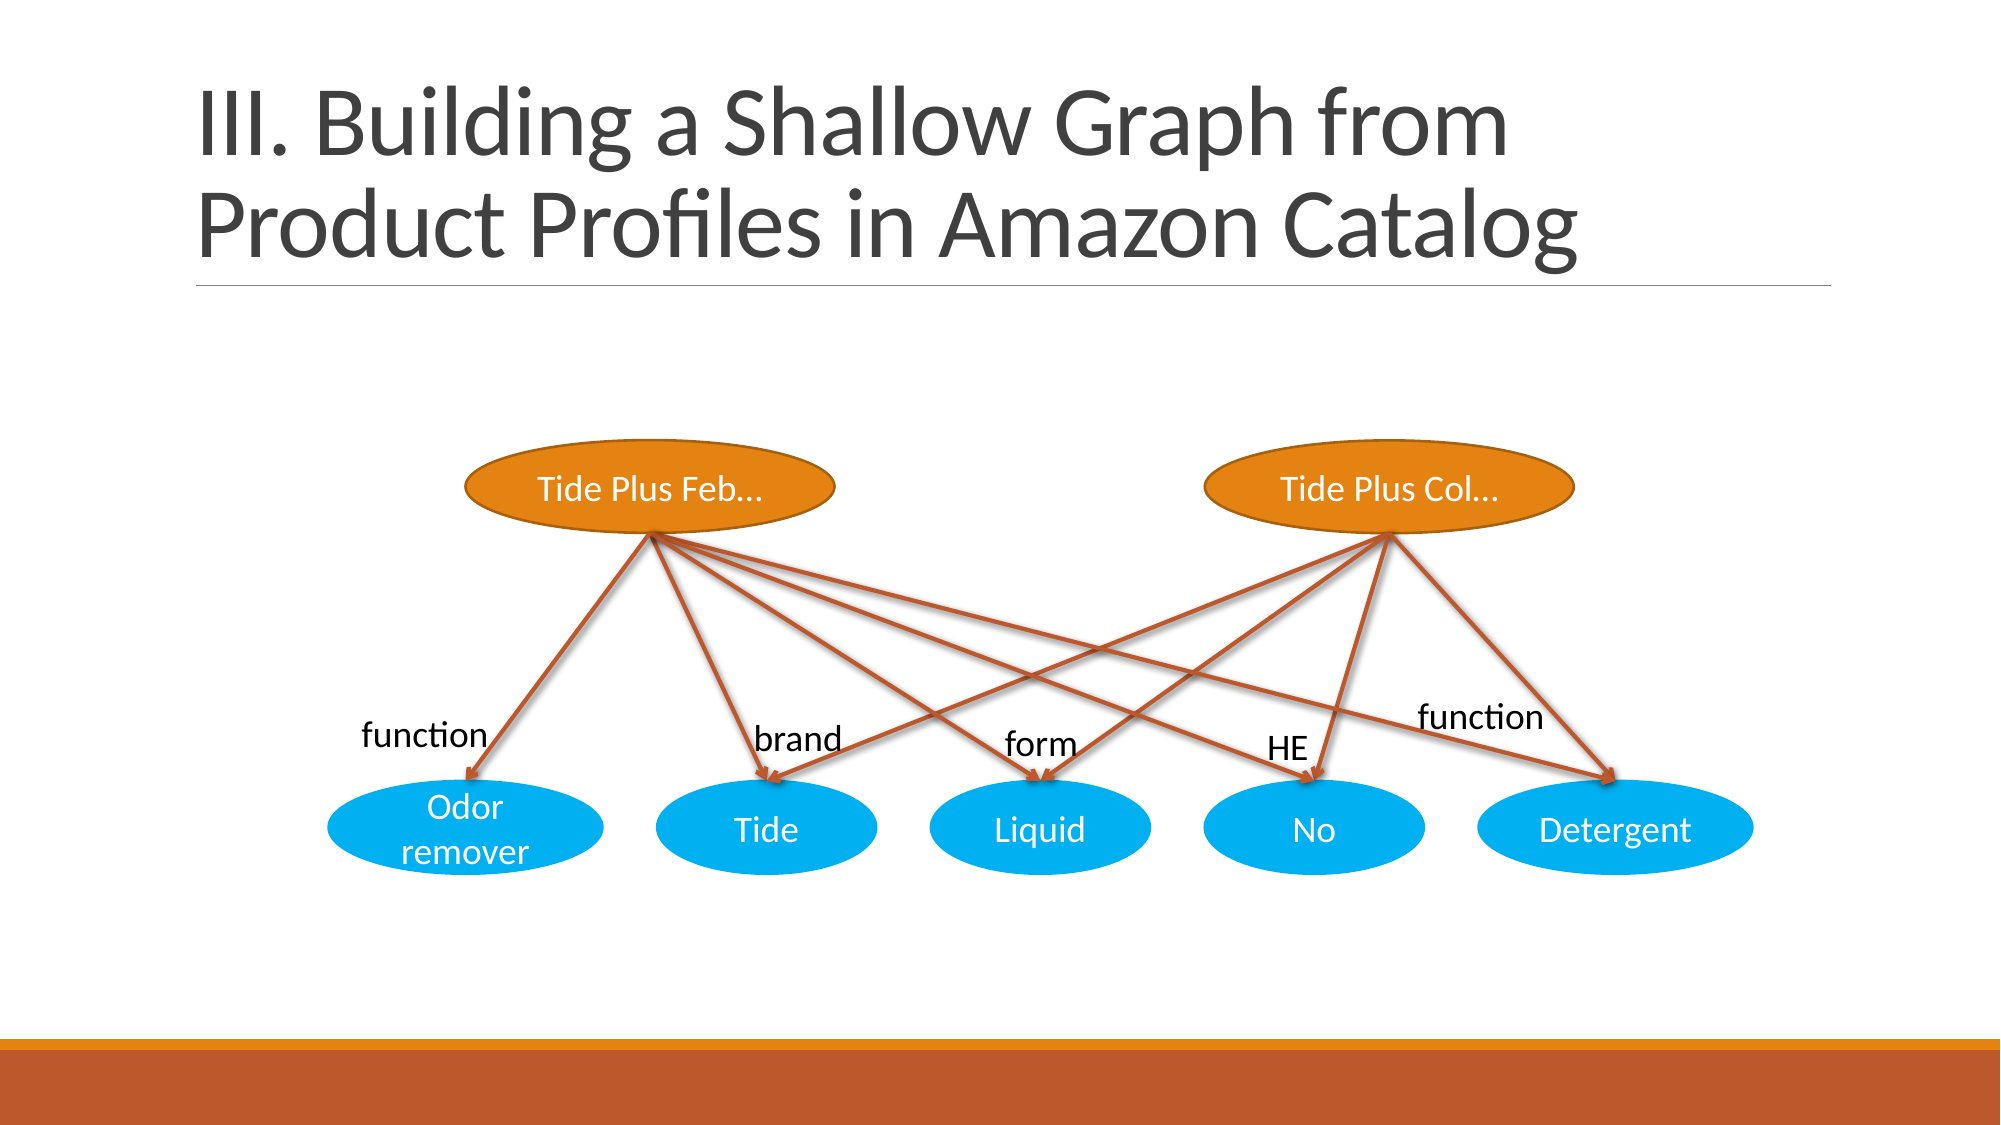

# III. Building a Shallow Graph from Product Profiles in Amazon Catalog
Tide Plus Feb…
Tide Plus Col…
function
function
brand
form
HE
Detergent
Odor remover
No
Liquid
Tide